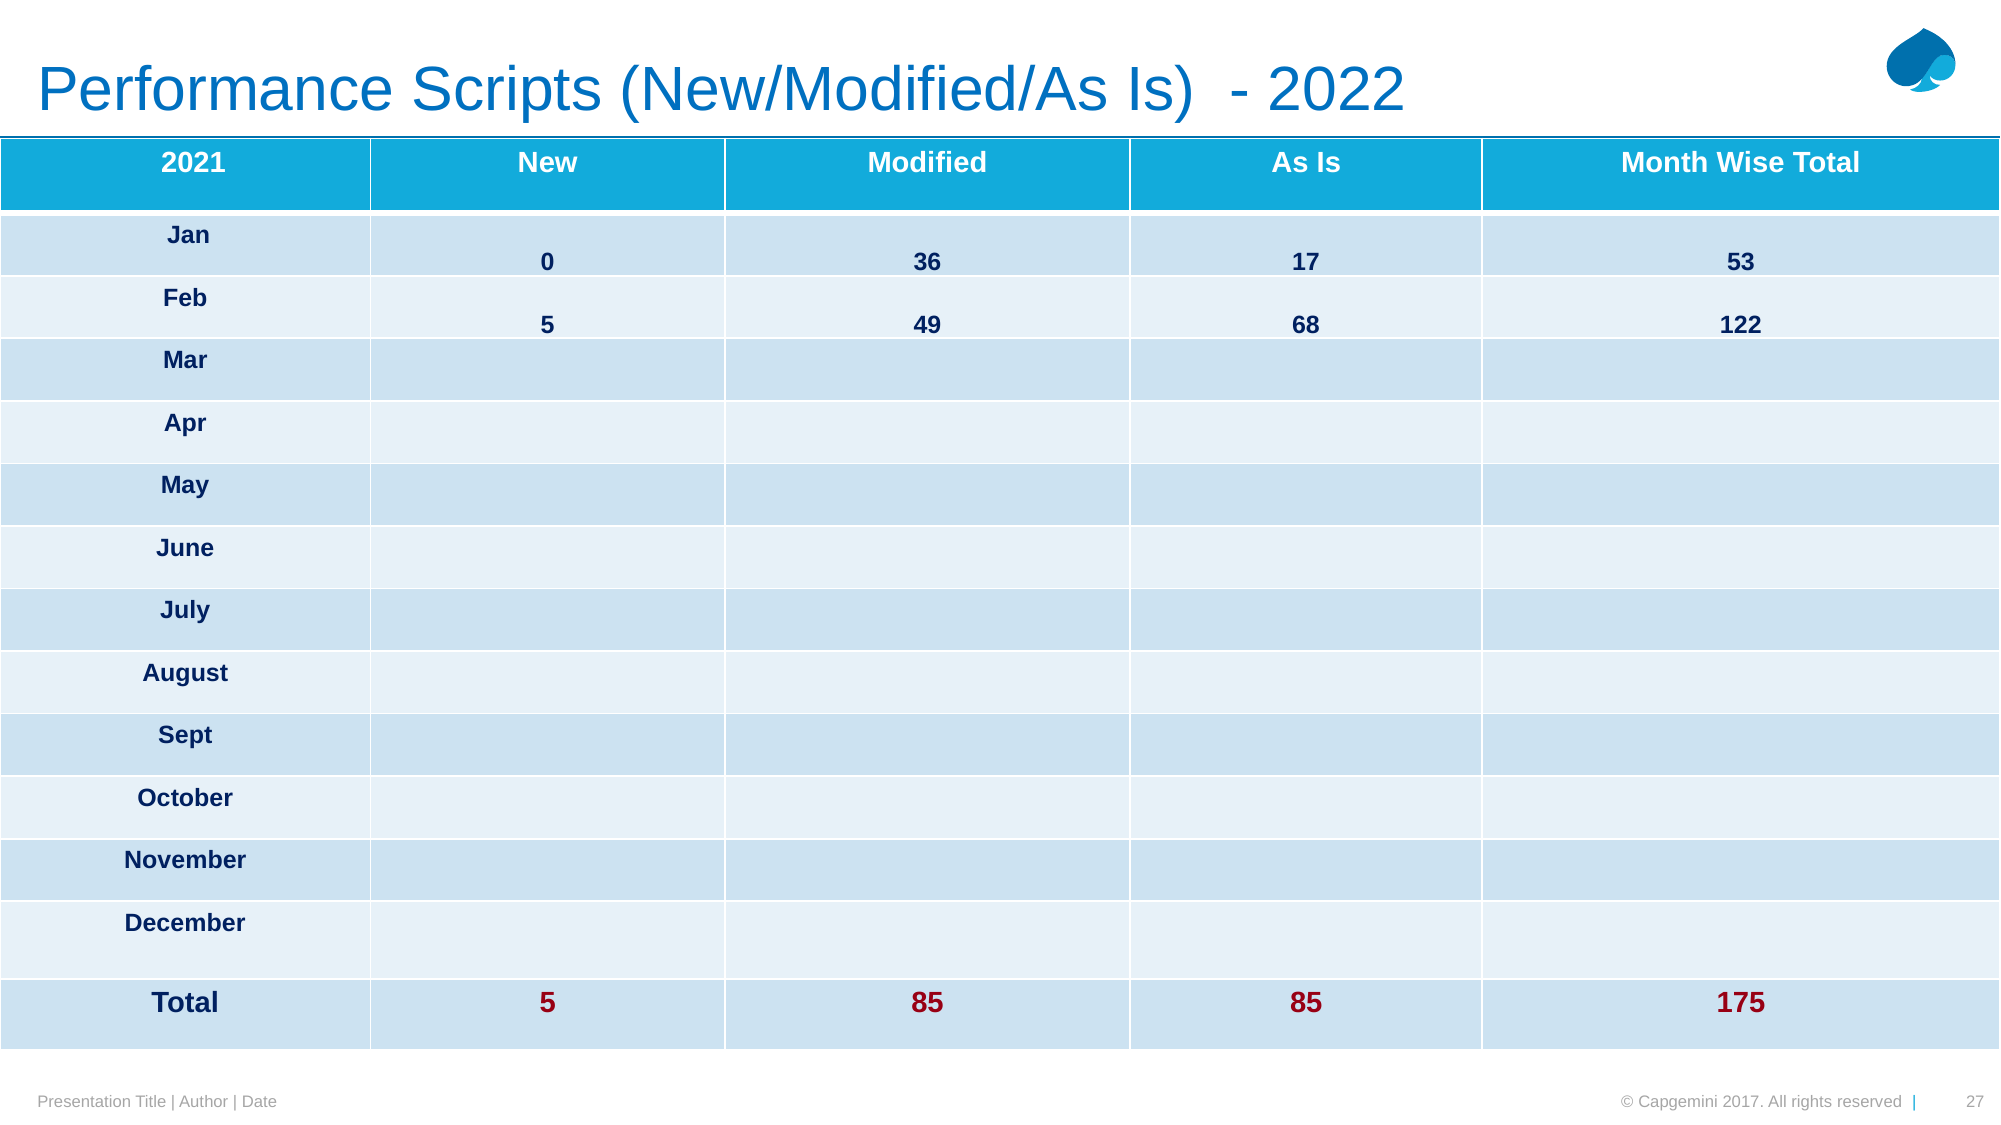

# Performance Scripts (New/Modified/As Is)  - 2022
| 2021 | New | Modified | As Is | Month Wise Total |
| --- | --- | --- | --- | --- |
| Jan | 0 | 36 | 17 | 53 |
| Feb | 5 | 49 | 68 | 122 |
| Mar |  |  |  |  |
| Apr |  |  |  |  |
| May |  |  |  |  |
| June |  |  |  |  |
| July |  |  |  |  |
| August |  |  |  |  |
| Sept |  |  |  |  |
| October |  |  |  |  |
| November |  |  |  |  |
| December |  |  |  |  |
| Total | 5 | 85 | 85 | 175 |